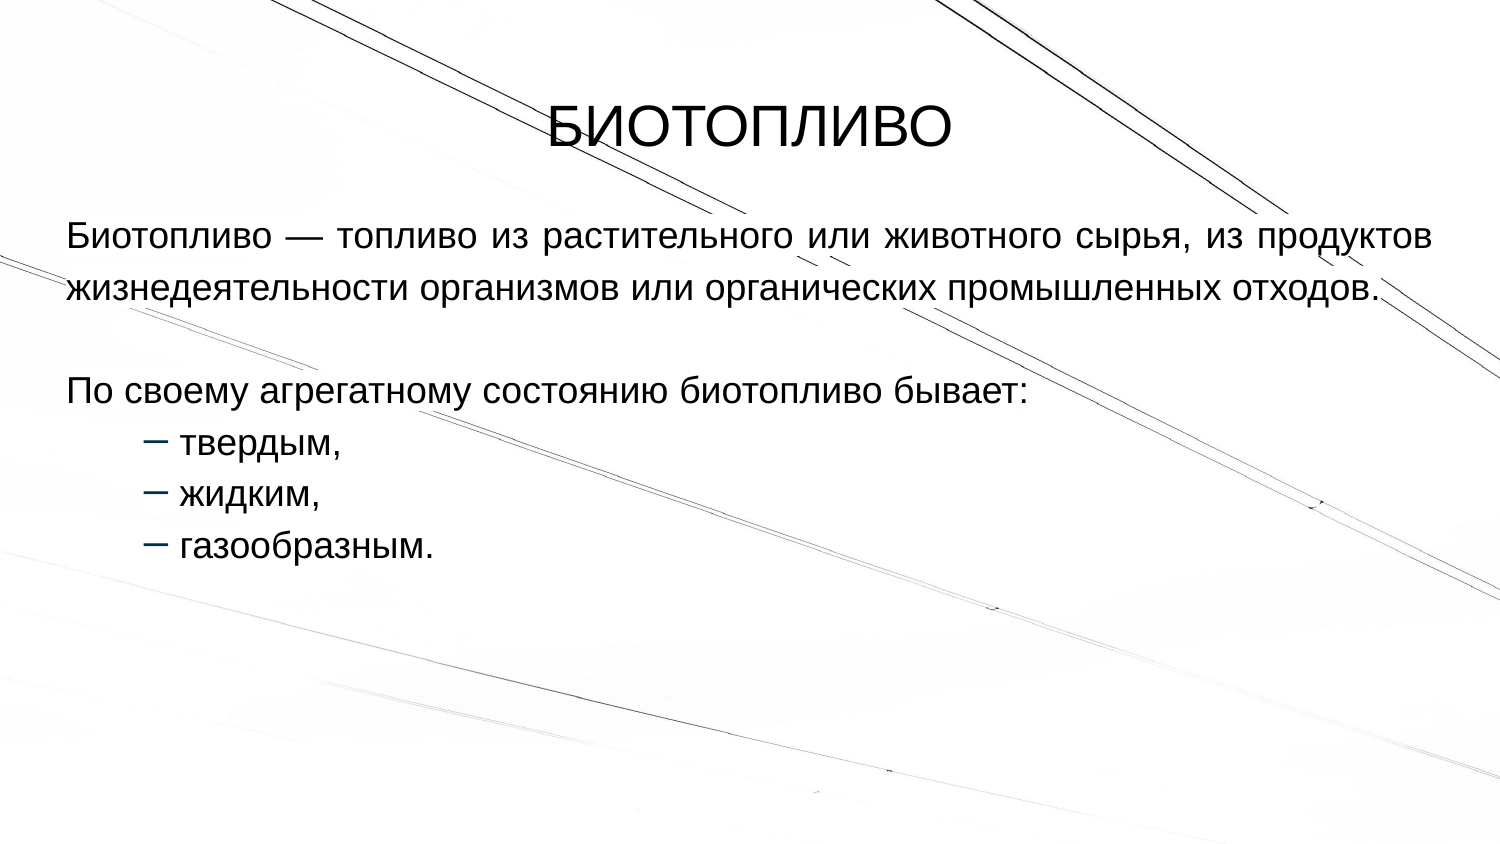

# БИОТОПЛИВО
Биотопливо — топливо из растительного или животного сырья, из продуктов жизнедеятельности организмов или органических промышленных отходов.

По своему агрегатному состоянию биотопливо бывает:
— твердым,
— жидким,
— газообразным.